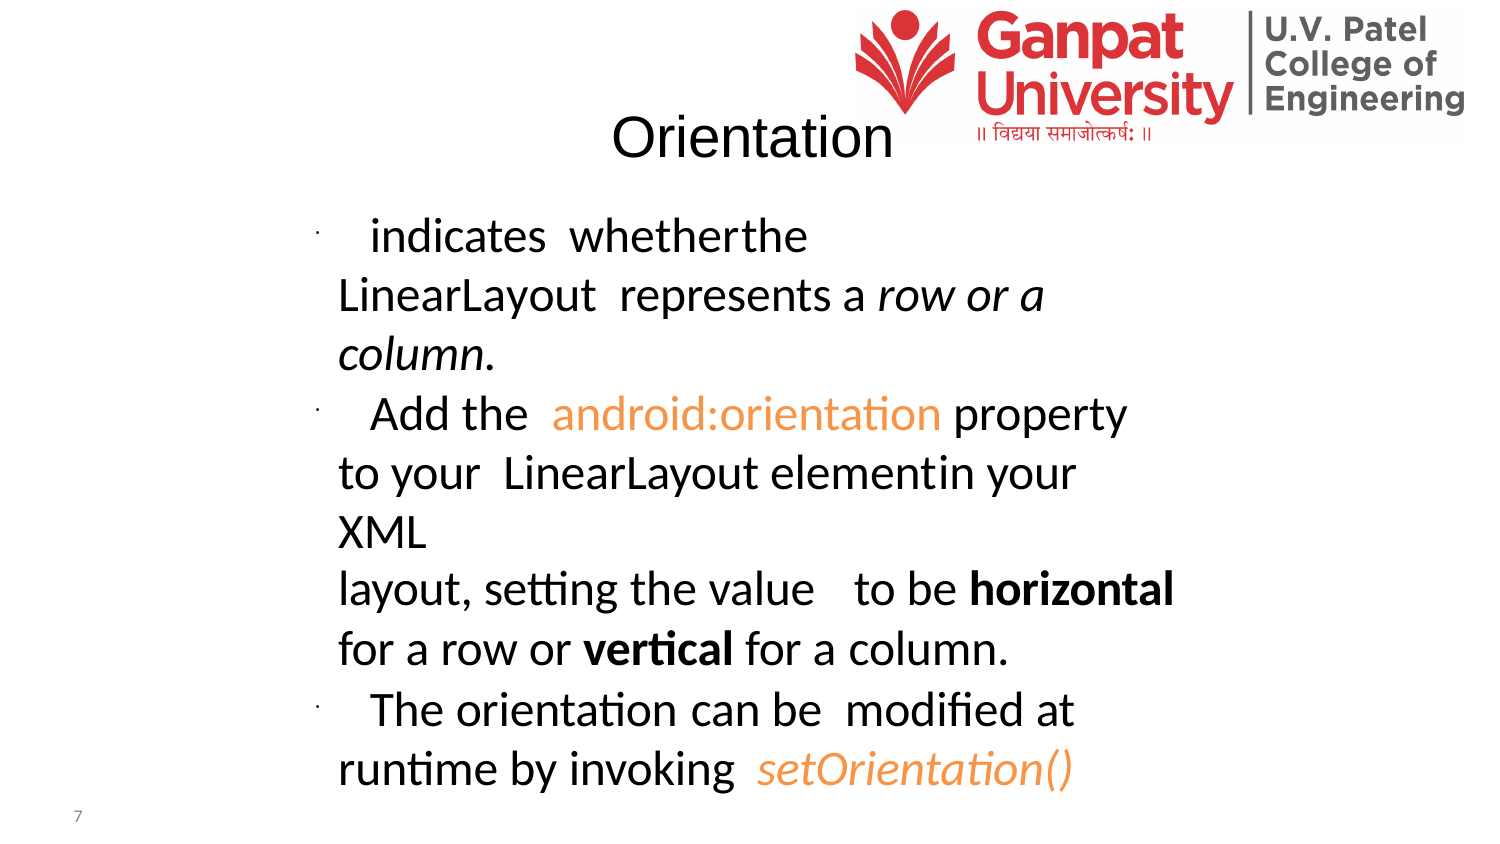

# Orientation
	indicates  whether	the	LinearLayout  represents a row or a column.
	Add the  android:orientation property to your  LinearLayout element	in your XML
layout, setting the value	to be horizontal
for a row or vertical for a column.
	The orientation	can be  modified at	runtime by invoking  setOrientation()
7